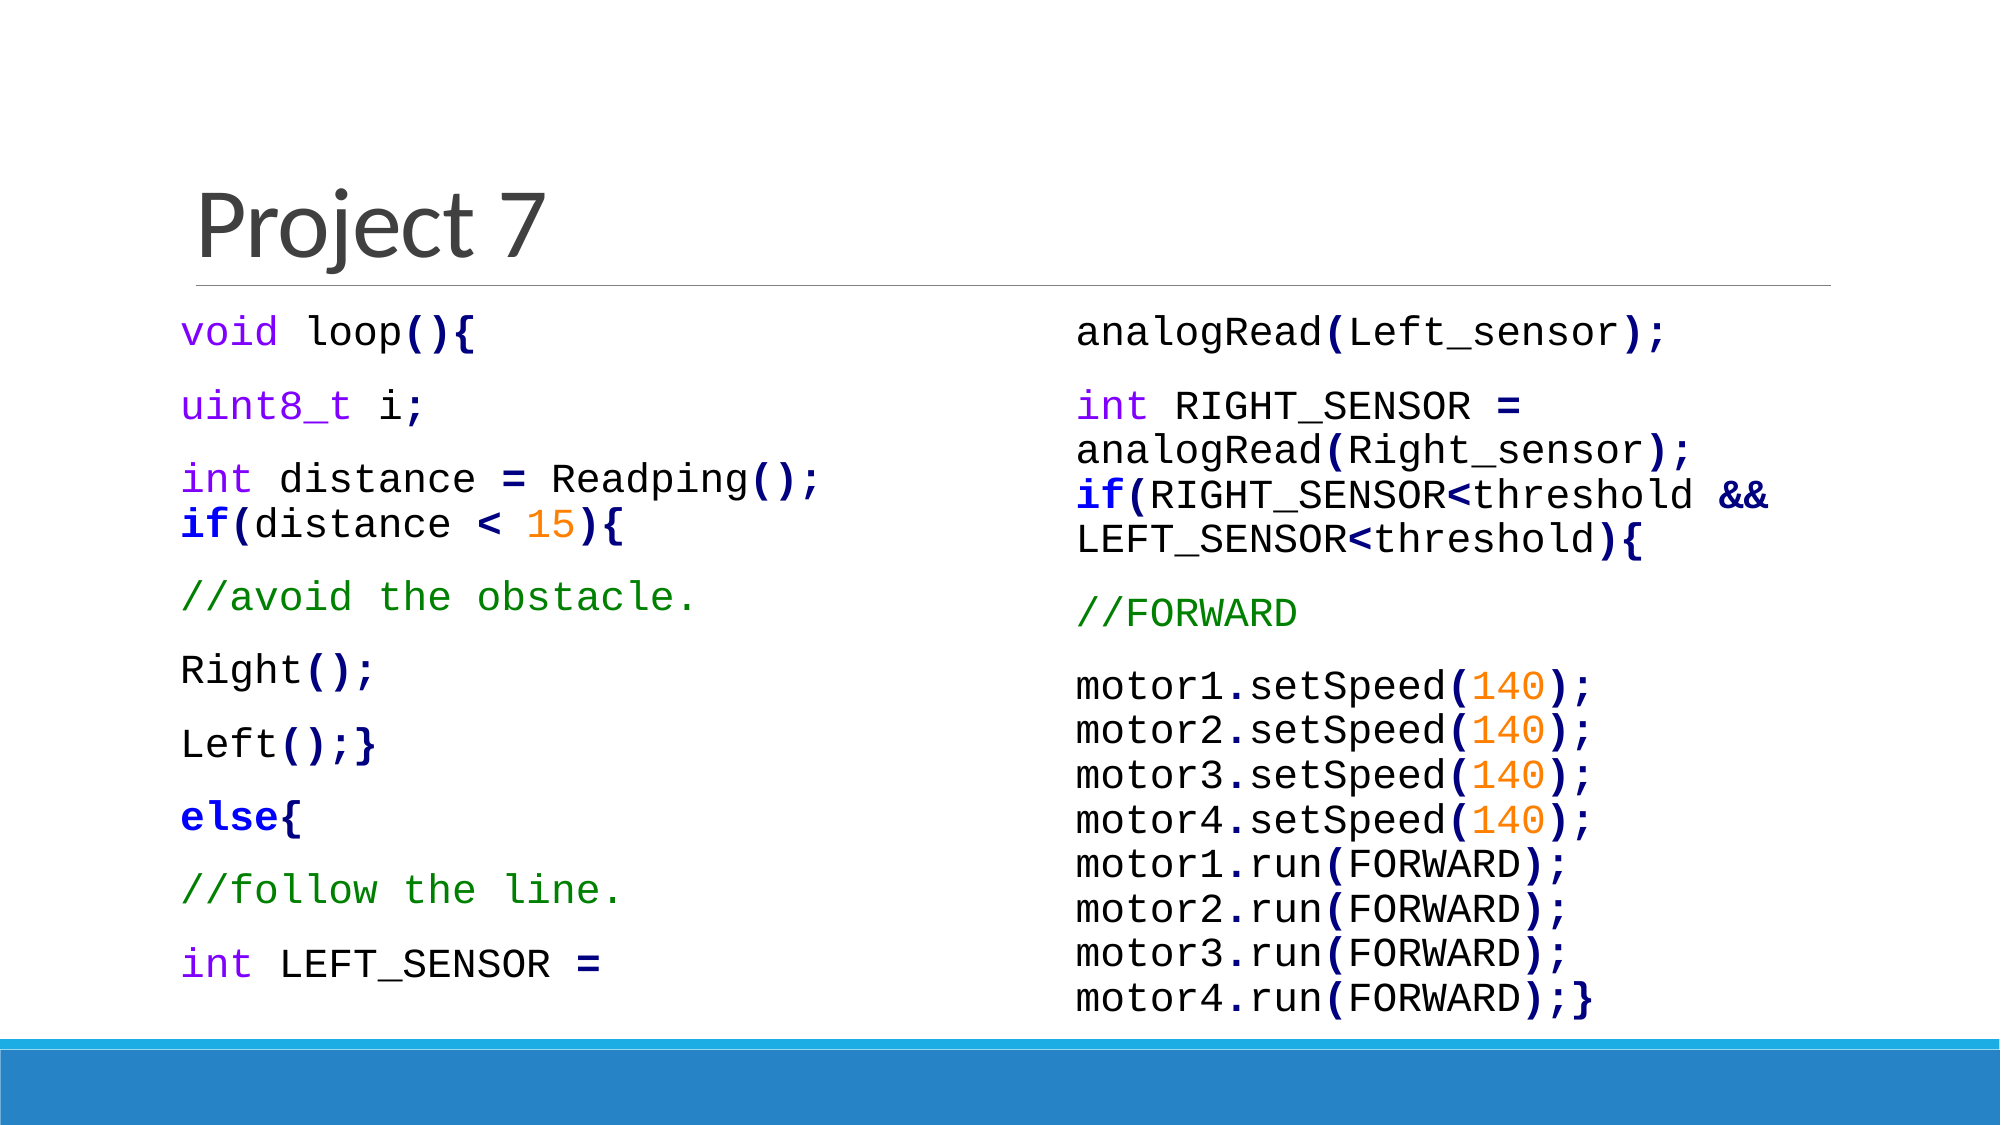

# Project 7
void loop(){
uint8_t i;
int distance = Readping(); if(distance < 15){
//avoid the obstacle.
Right();
Left();}
else{
//follow the line.
int LEFT_SENSOR = analogRead(Left_sensor);
int RIGHT_SENSOR = analogRead(Right_sensor); if(RIGHT_SENSOR<threshold && LEFT_SENSOR<threshold){
//FORWARD
motor1.setSpeed(140); motor2.setSpeed(140); motor3.setSpeed(140); motor4.setSpeed(140); motor1.run(FORWARD); motor2.run(FORWARD); motor3.run(FORWARD); motor4.run(FORWARD);}